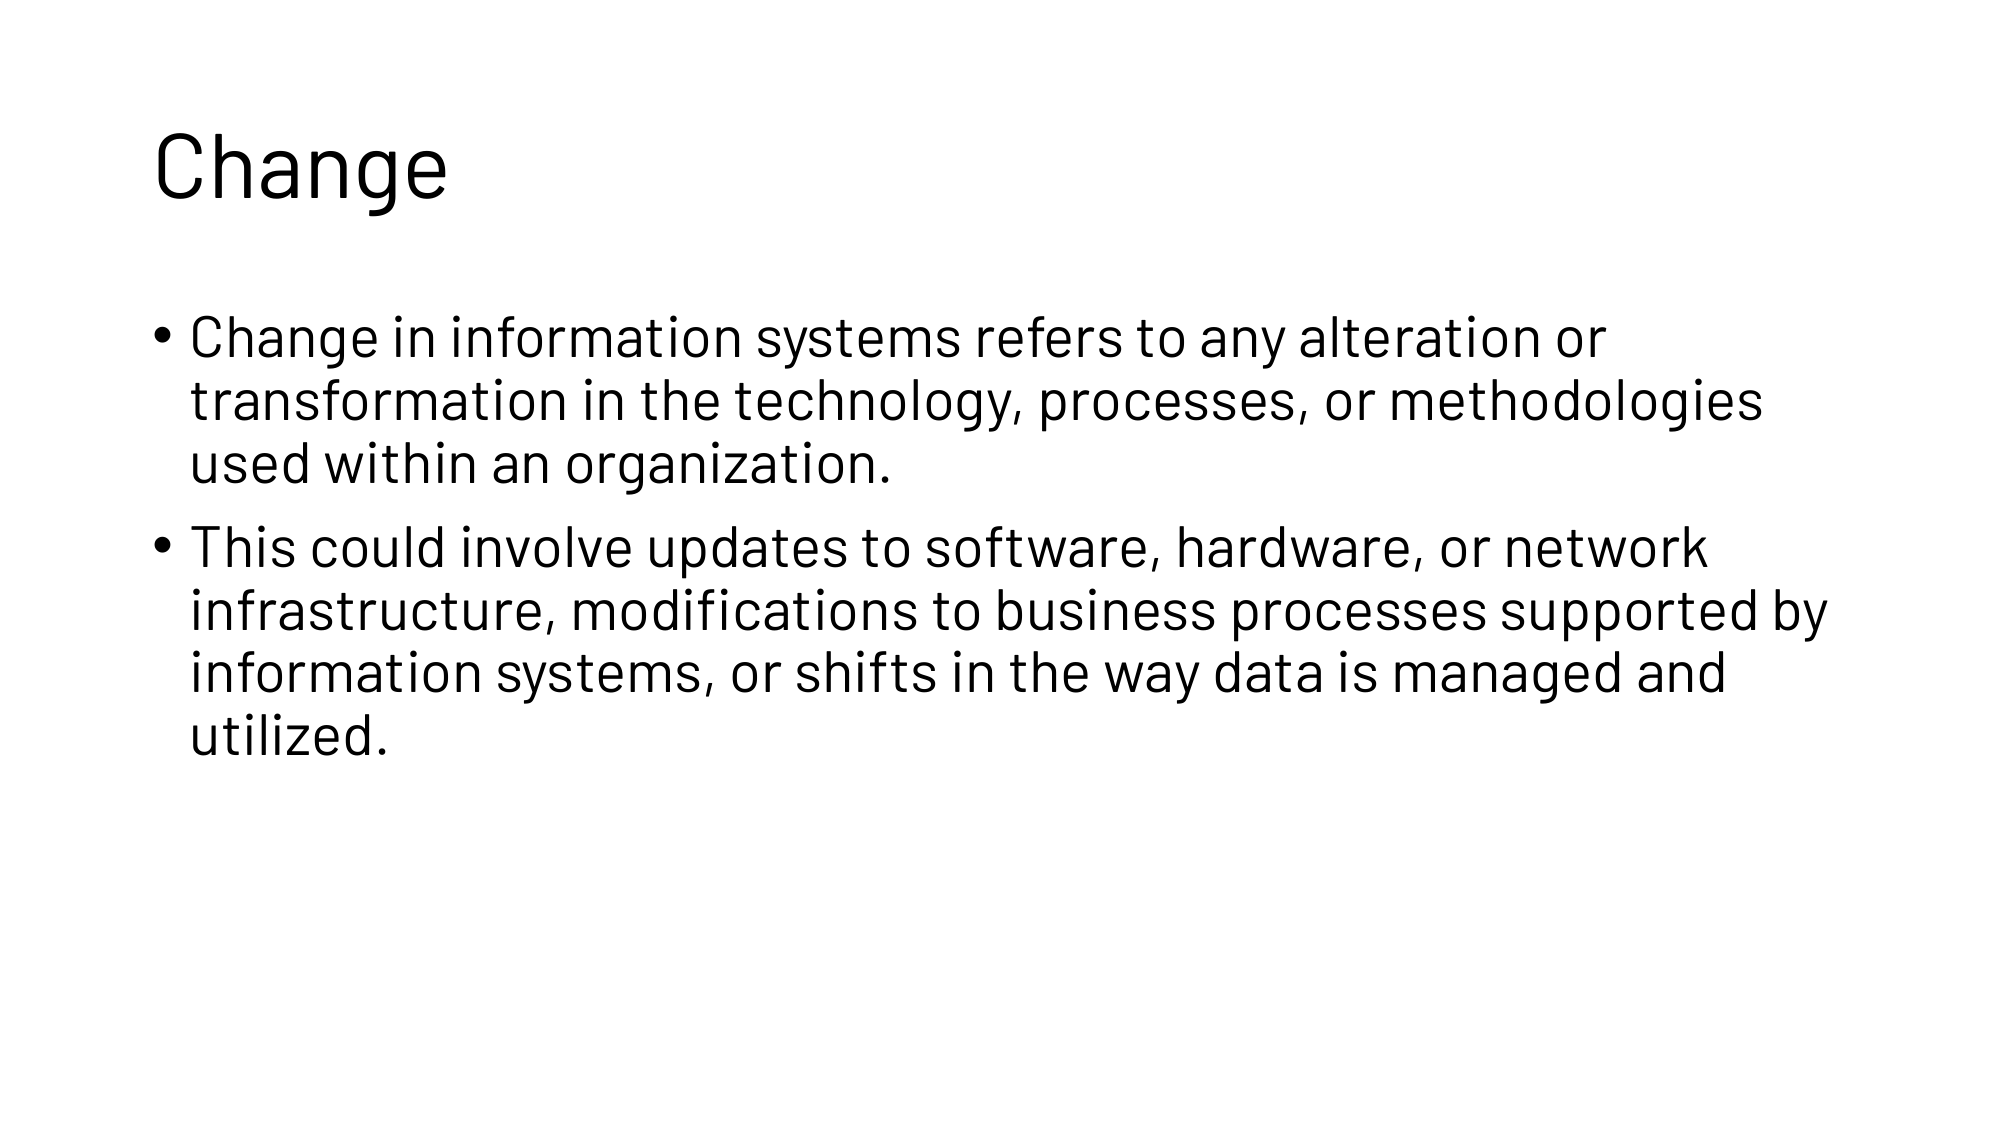

# Change
Change in information systems refers to any alteration or transformation in the technology, processes, or methodologies used within an organization.
This could involve updates to software, hardware, or network infrastructure, modifications to business processes supported by information systems, or shifts in the way data is managed and utilized.